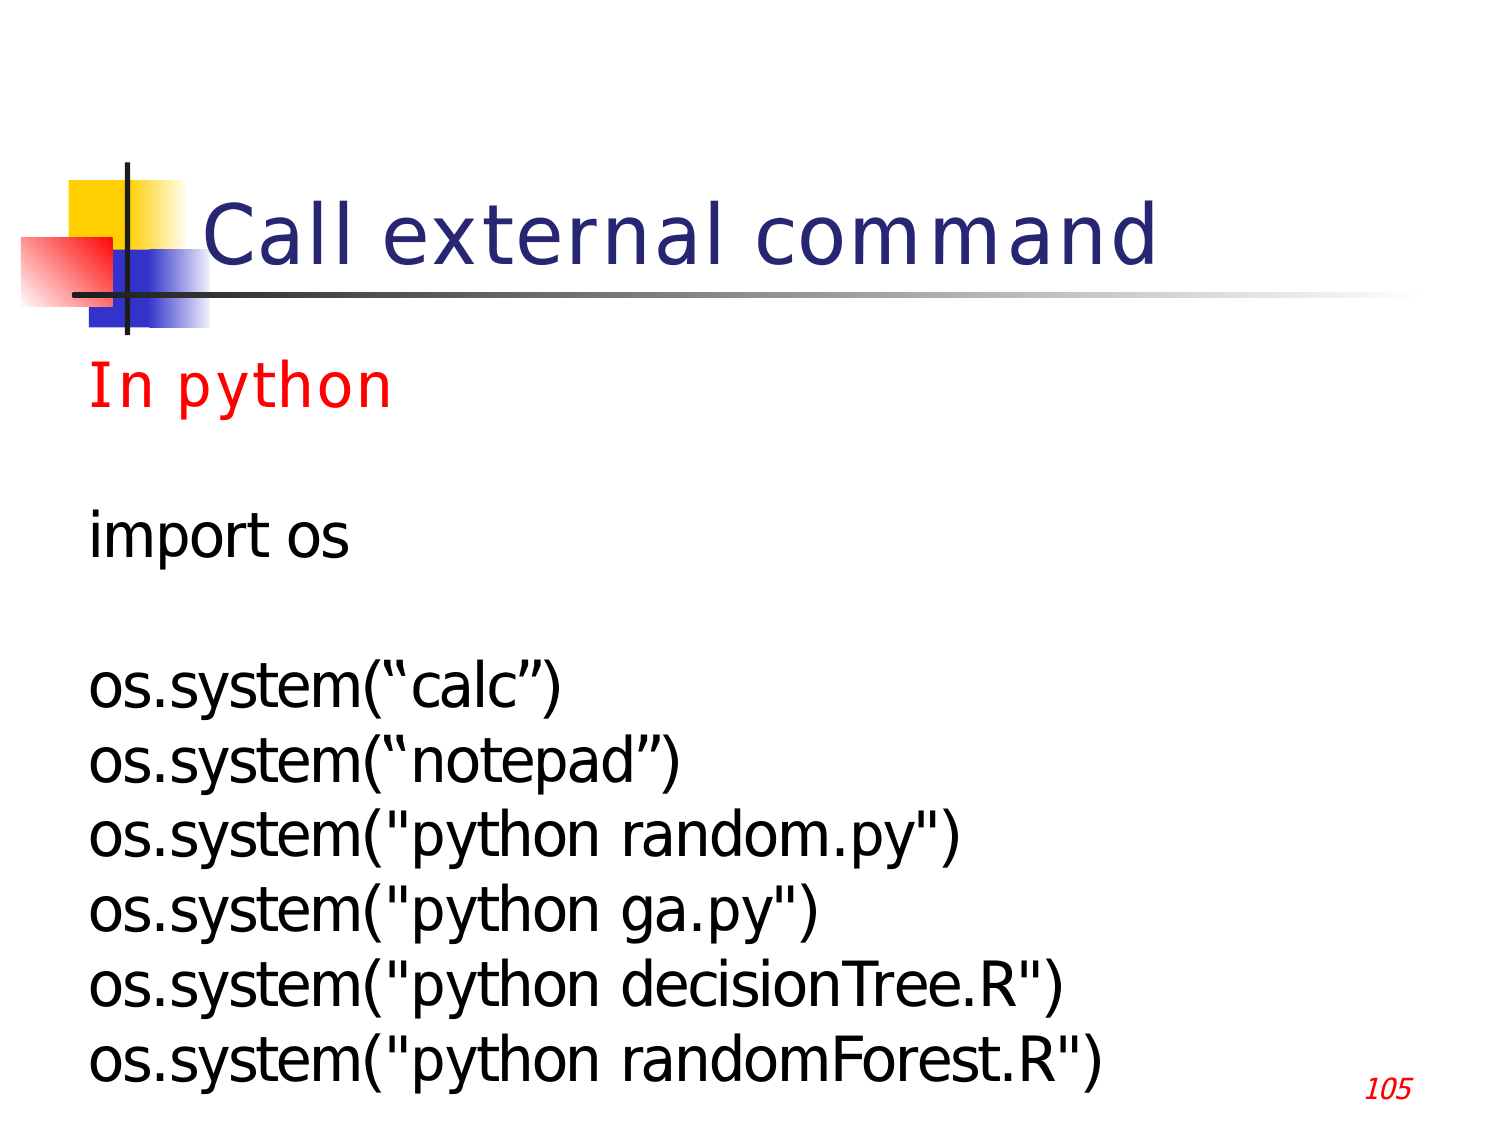

105
# Call external command
In python

import os

os.system(“calc”)
os.system(“notepad”)
os.system("python random.py")
os.system("python ga.py")
os.system("python decisionTree.R")
os.system("python randomForest.R")